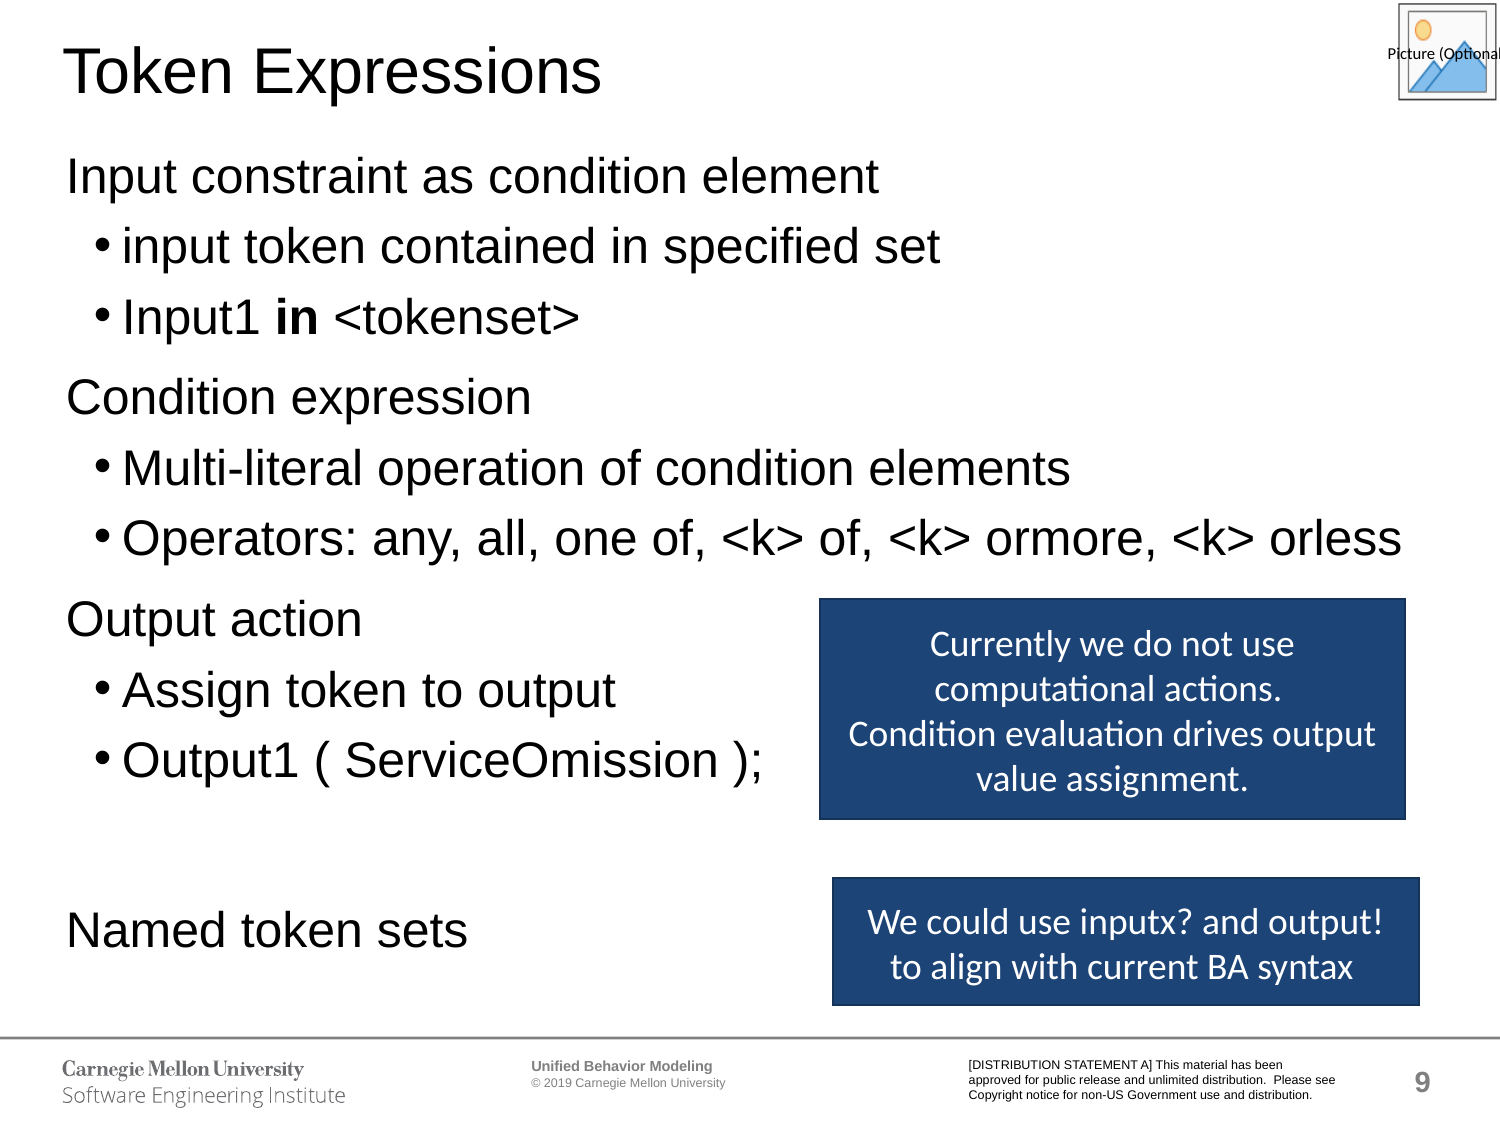

# Token Expressions
Input constraint as condition element
input token contained in specified set
Input1 in <tokenset>
Condition expression
Multi-literal operation of condition elements
Operators: any, all, one of, <k> of, <k> ormore, <k> orless
Output action
Assign token to output
Output1 ( ServiceOmission );

Named token sets
Currently we do not use computational actions.
Condition evaluation drives output value assignment.
We could use inputx? and output! to align with current BA syntax